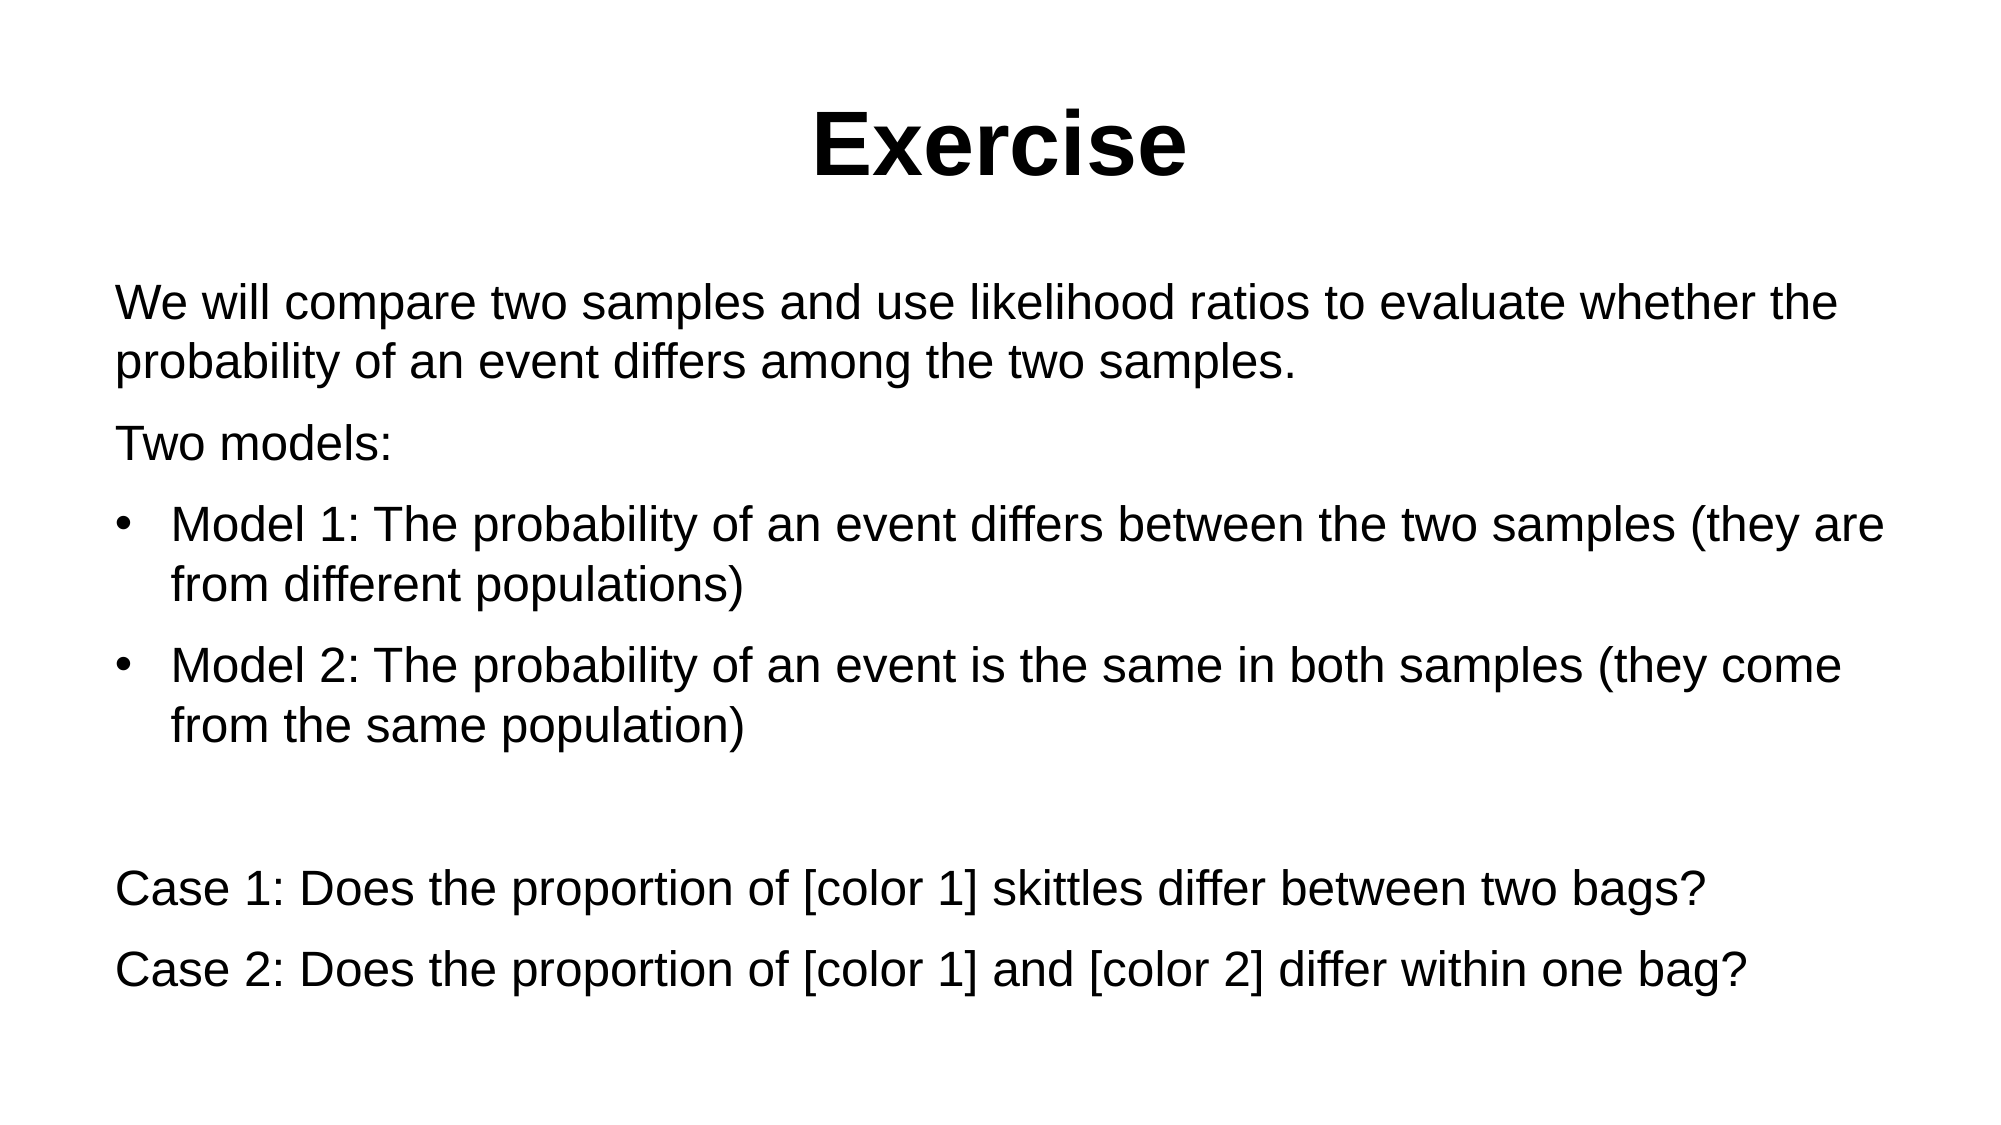

# Exercise
We will compare two samples and use likelihood ratios to evaluate whether the probability of an event differs among the two samples.
Two models:
Model 1: The probability of an event differs between the two samples (they are from different populations)
Model 2: The probability of an event is the same in both samples (they come from the same population)

Case 1: Does the proportion of [color 1] skittles differ between two bags?
Case 2: Does the proportion of [color 1] and [color 2] differ within one bag?